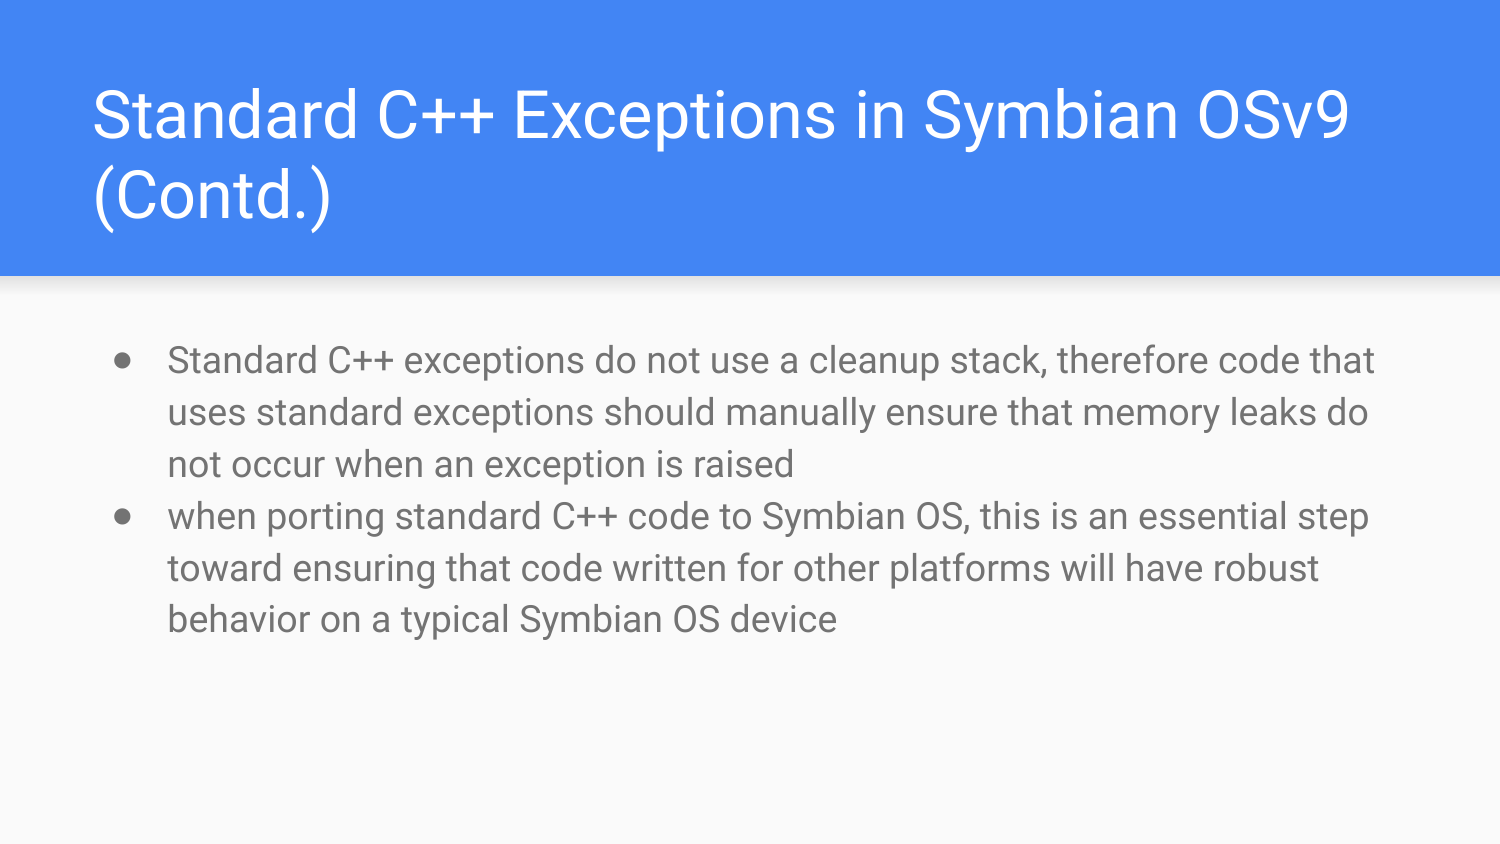

# Standard C++ Exceptions in Symbian OSv9 (Contd.)
Standard C++ exceptions do not use a cleanup stack, therefore code that uses standard exceptions should manually ensure that memory leaks do not occur when an exception is raised
when porting standard C++ code to Symbian OS, this is an essential step toward ensuring that code written for other platforms will have robust behavior on a typical Symbian OS device